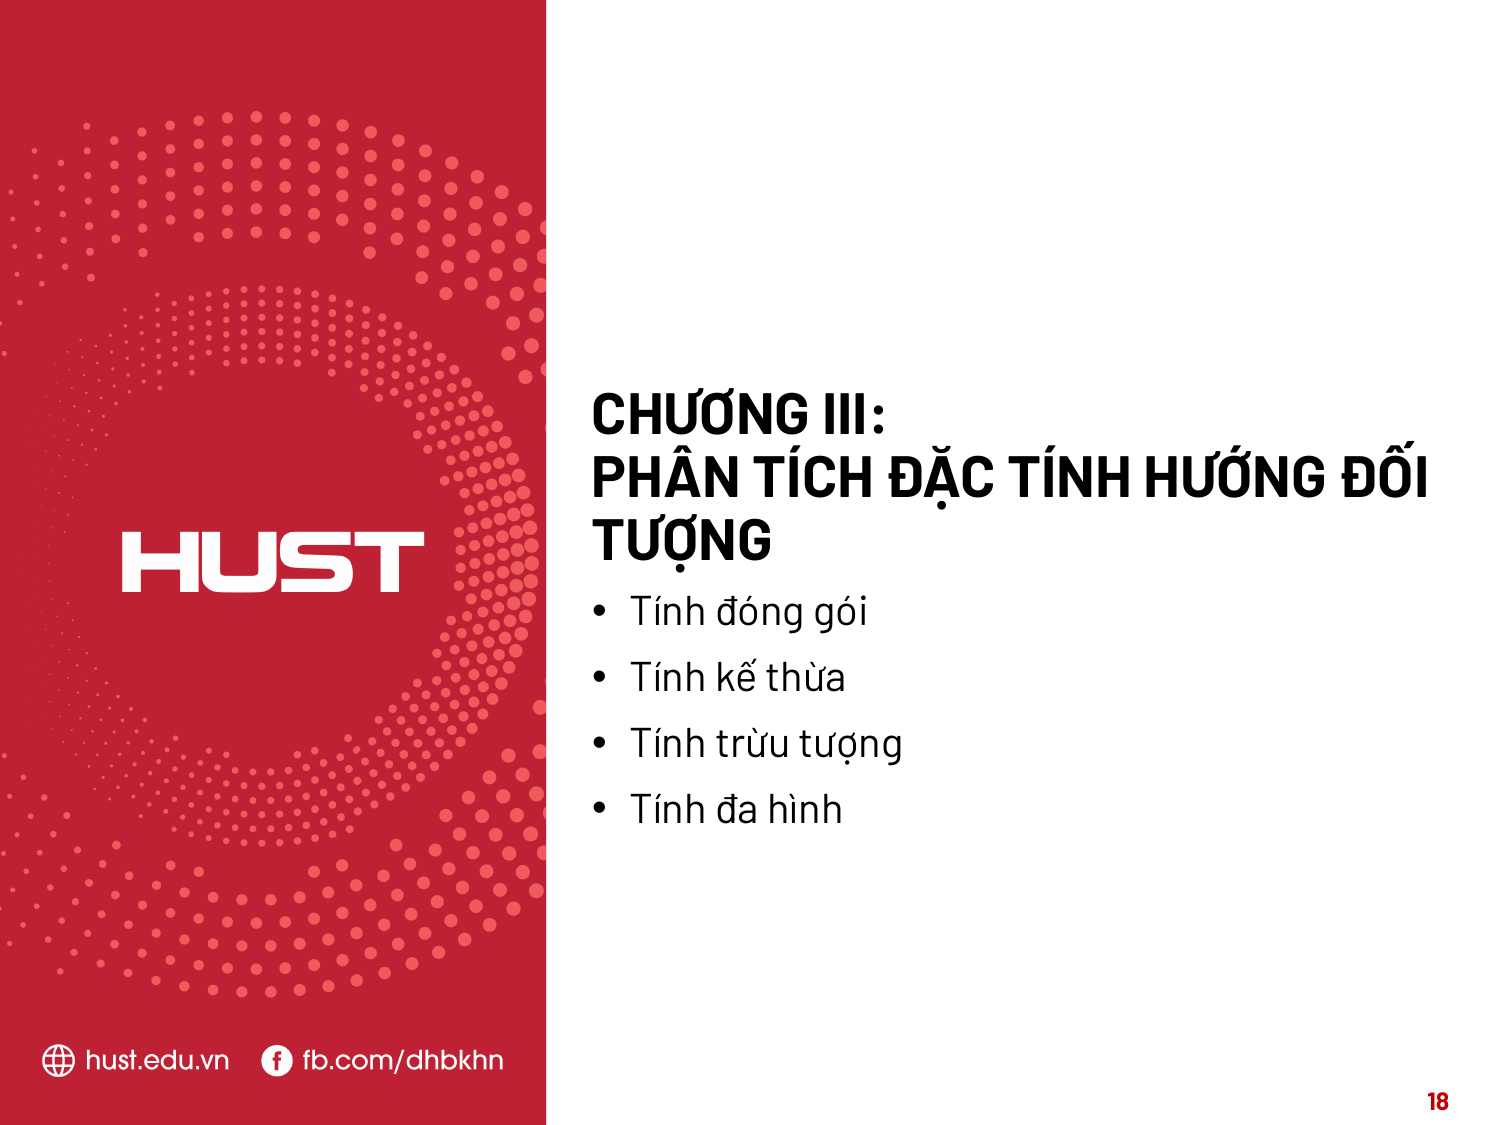

# CHƯƠNG III: ​​PHÂN TÍCH ĐẶC TÍNH HƯỚNG ĐỐI TƯỢNG
Tính đóng gói
Tính kế thừa
Tính trừu tượng
Tính đa hình
18